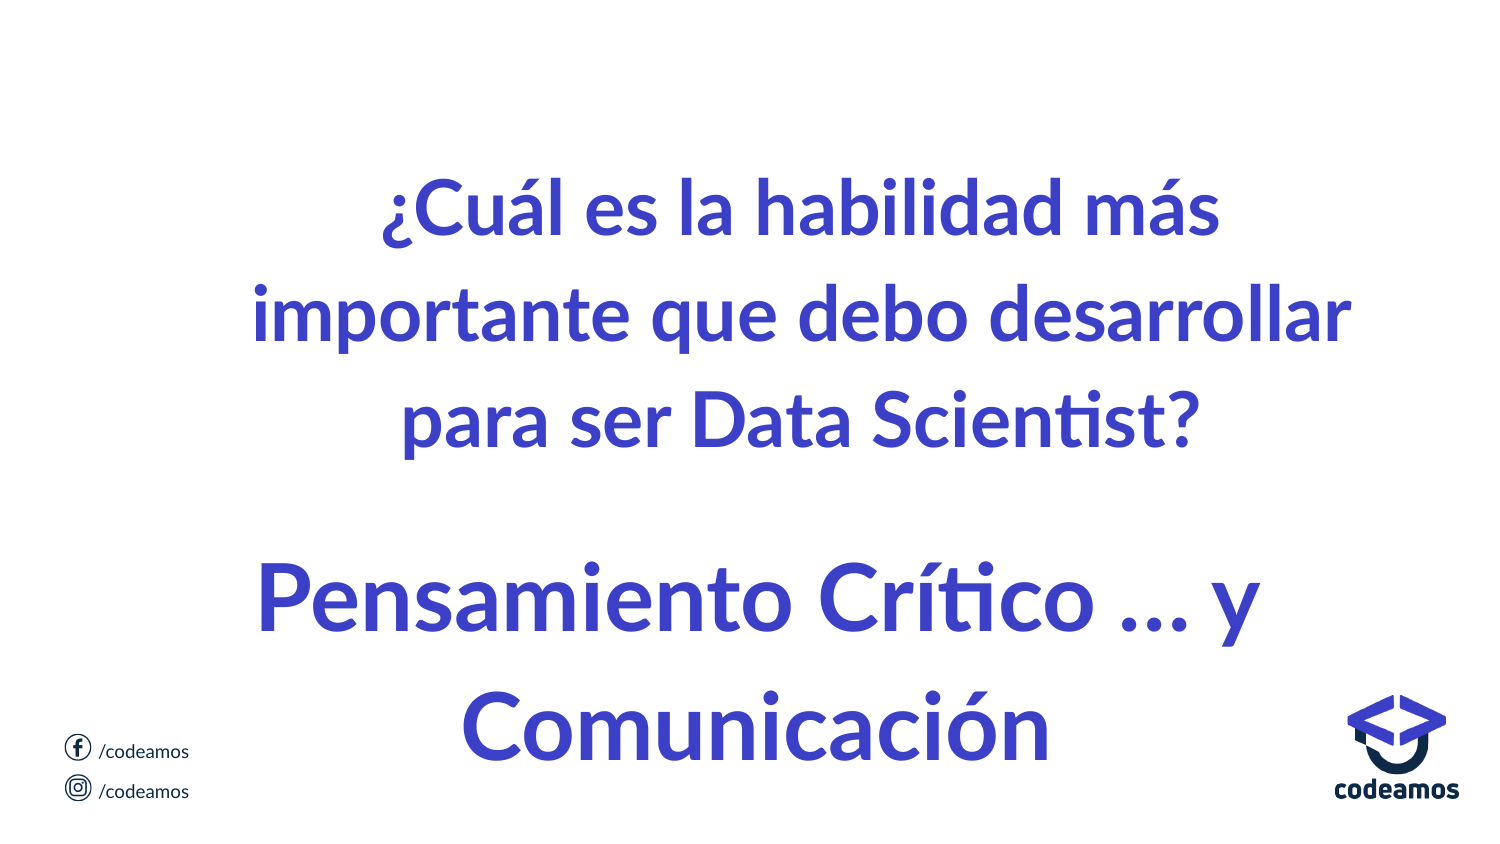

# ¿Cuál es la habilidad más importante que debo desarrollar para ser Data Scientist?
Pensamiento Crítico … y Comunicación